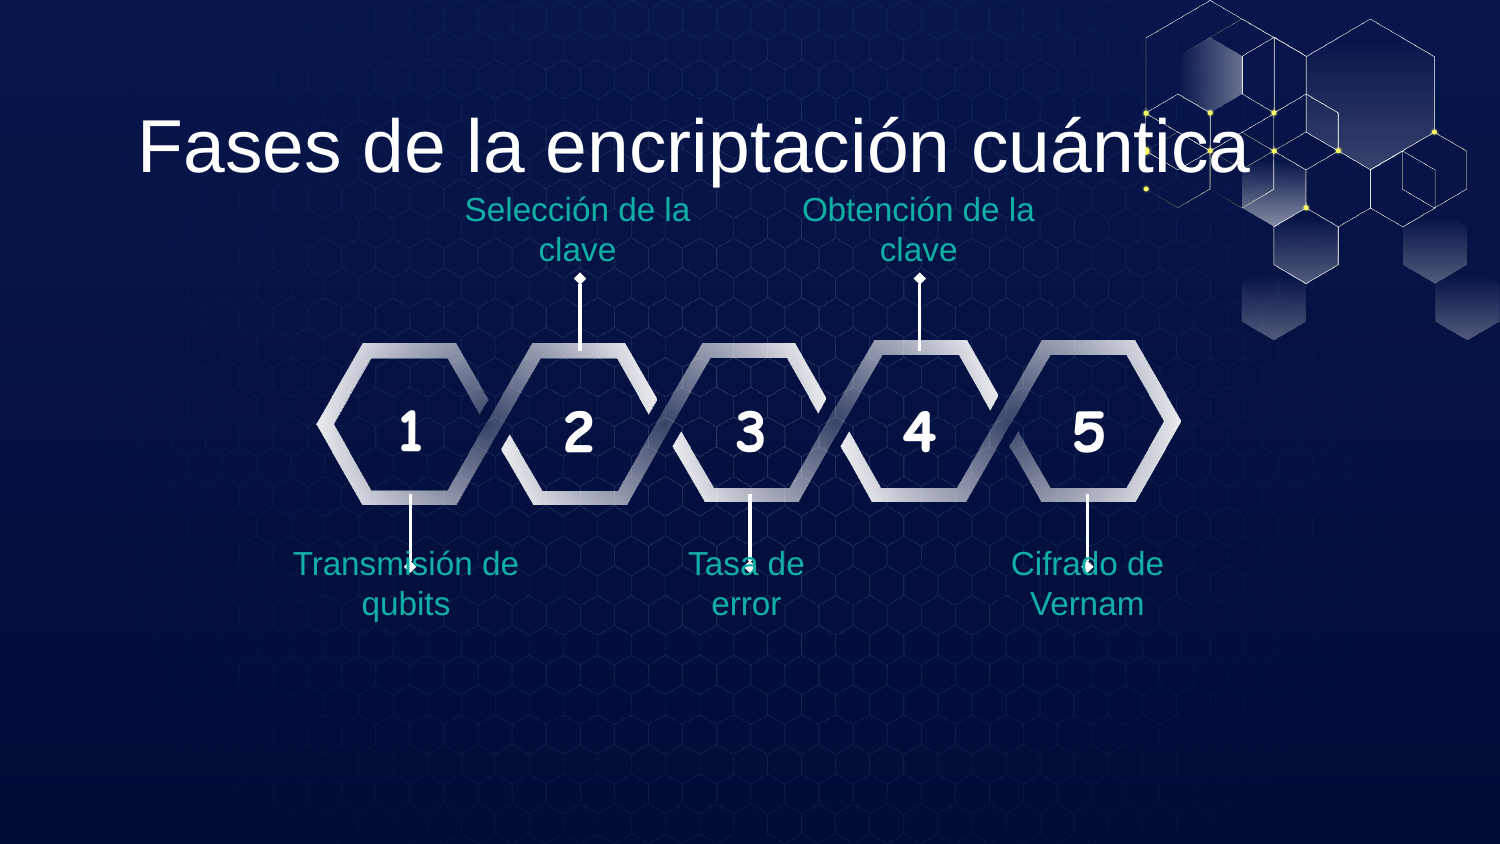

# Fases de la encriptación cuántica
Selección de la clave
Obtención de la clave

Mercury is the closest planet to the Sun
1
4
2
3
5
Transmisión de qubits
Tasa de error
Cifrado de Vernam